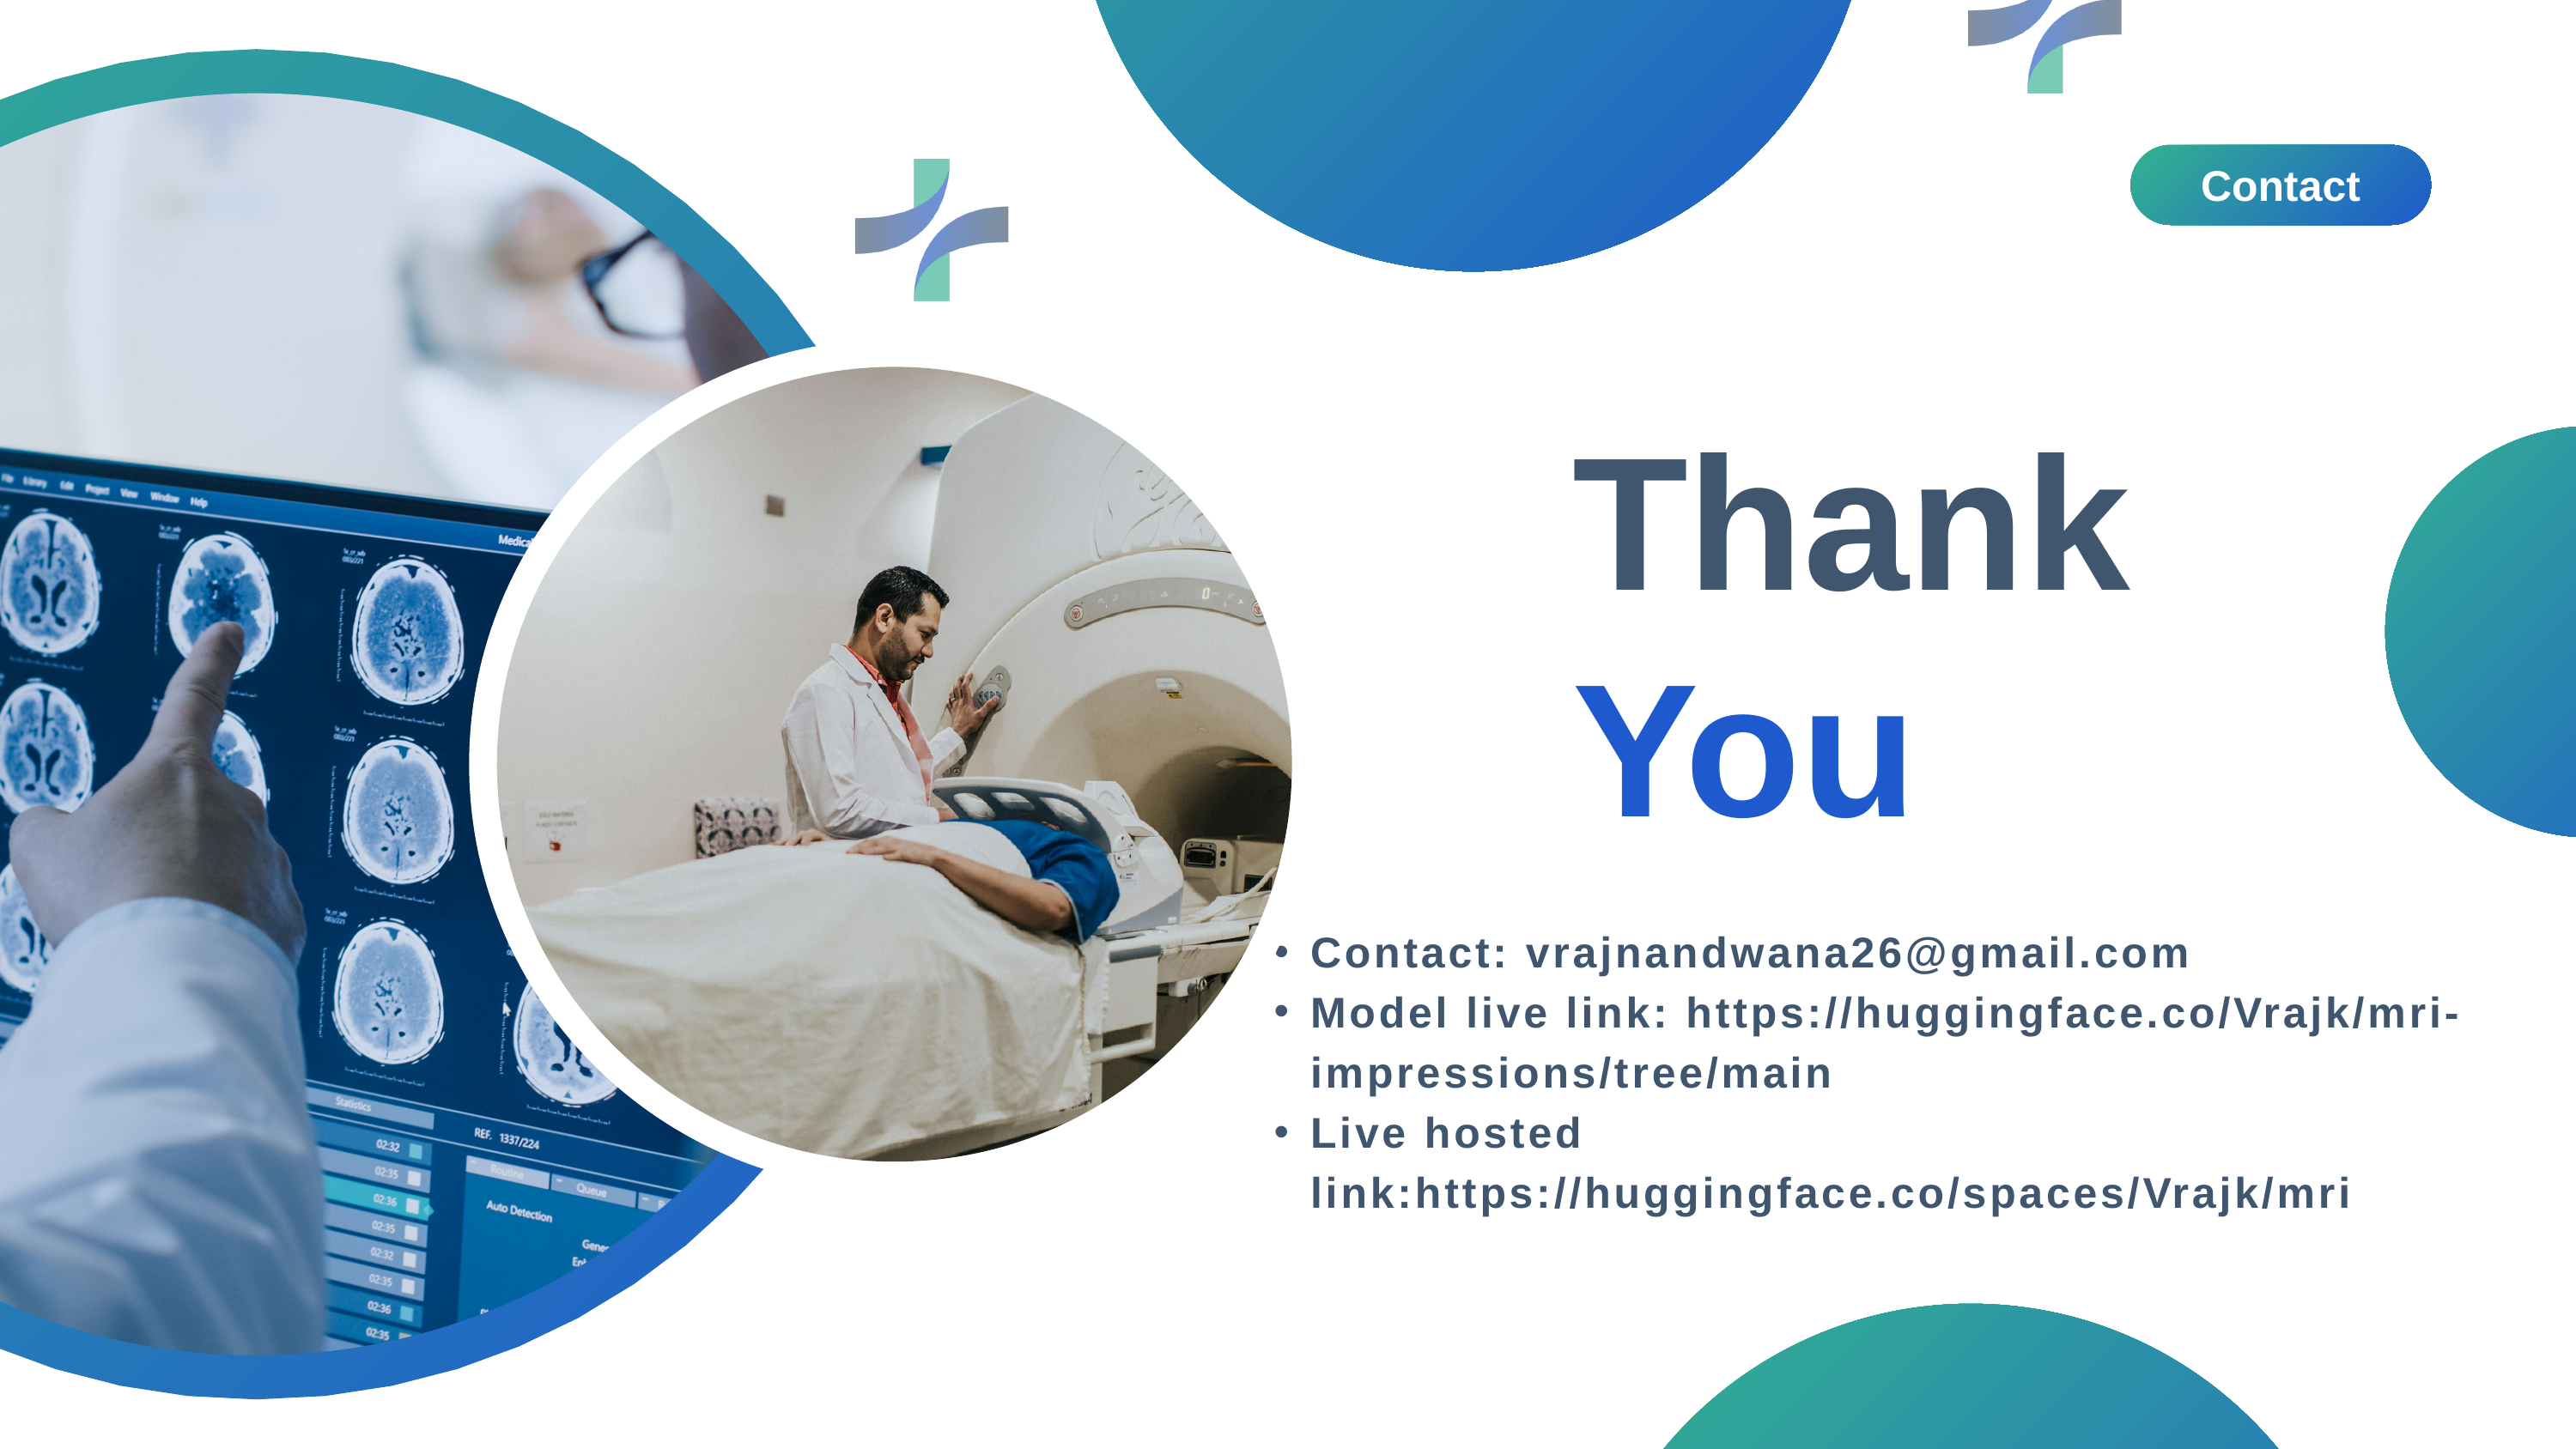

Contact

Thank

You
Contact: vrajnandwana26@gmail.com
Model live link: https://huggingface.co/Vrajk/mri-impressions/tree/main
Live hosted link:https://huggingface.co/spaces/Vrajk/mri